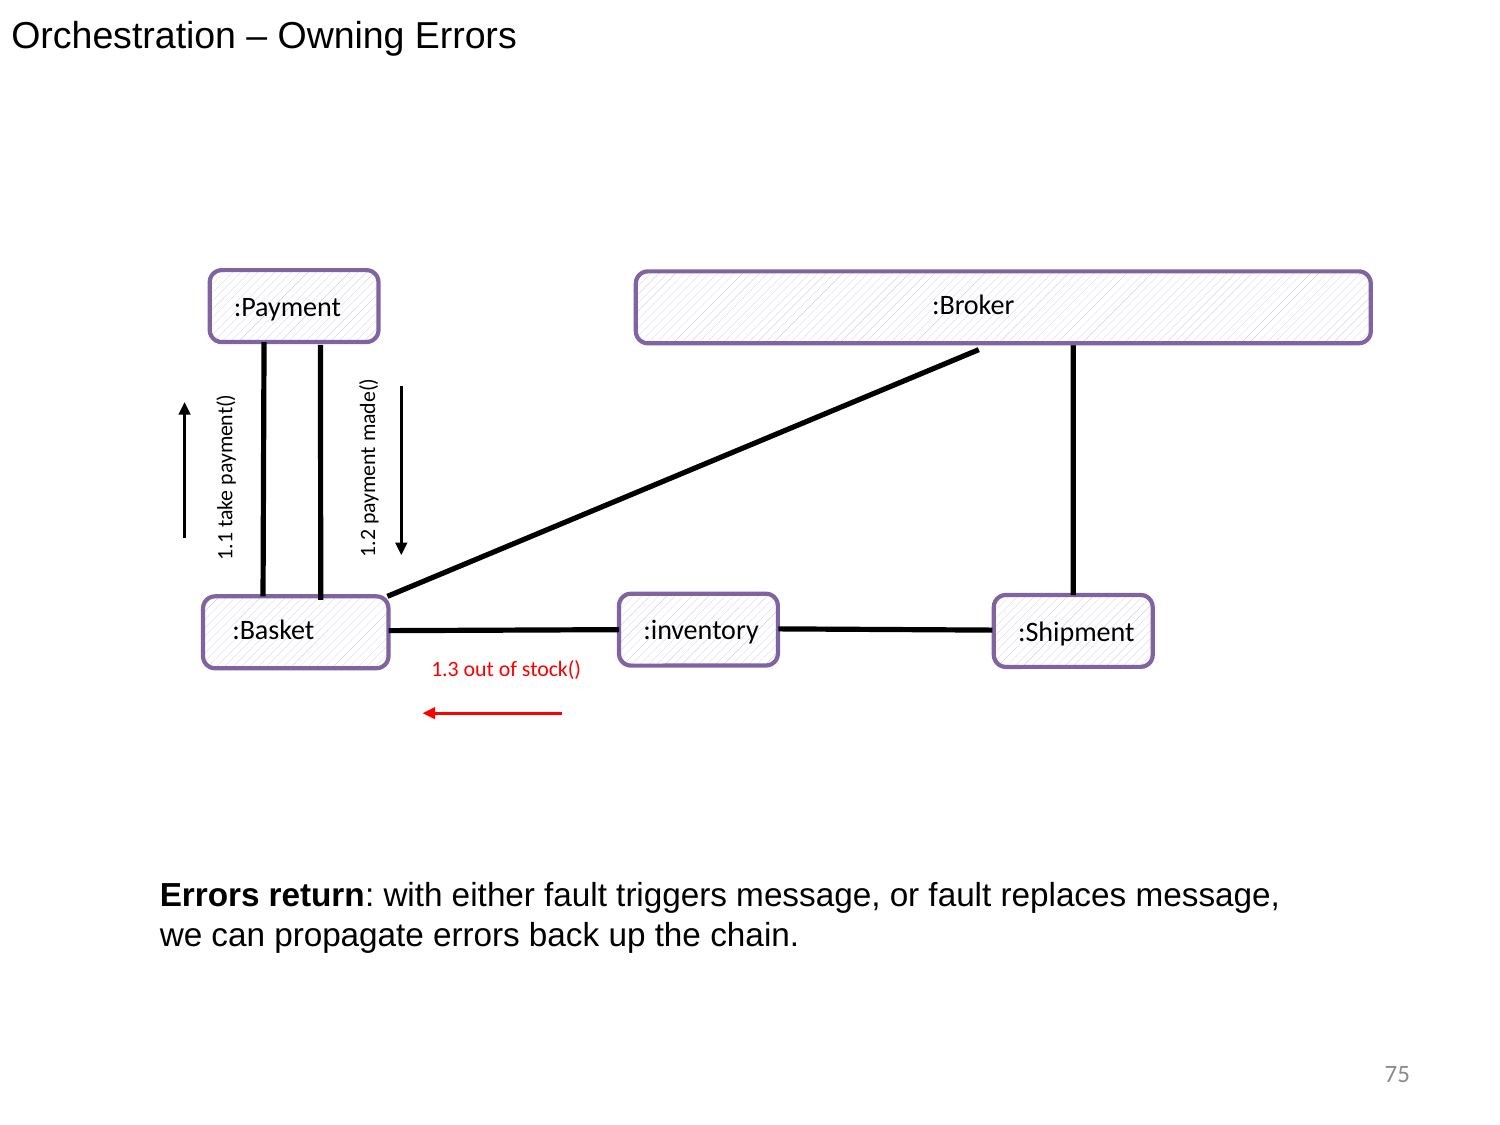

Orchestration – Owning Errors

:Broker
:Payment
1.2 payment made()
1.1 take payment()

:Basket
:inventory
:Shipment
1.3 out of stock()
Errors return: with either fault triggers message, or fault replaces message, we can propagate errors back up the chain.
75